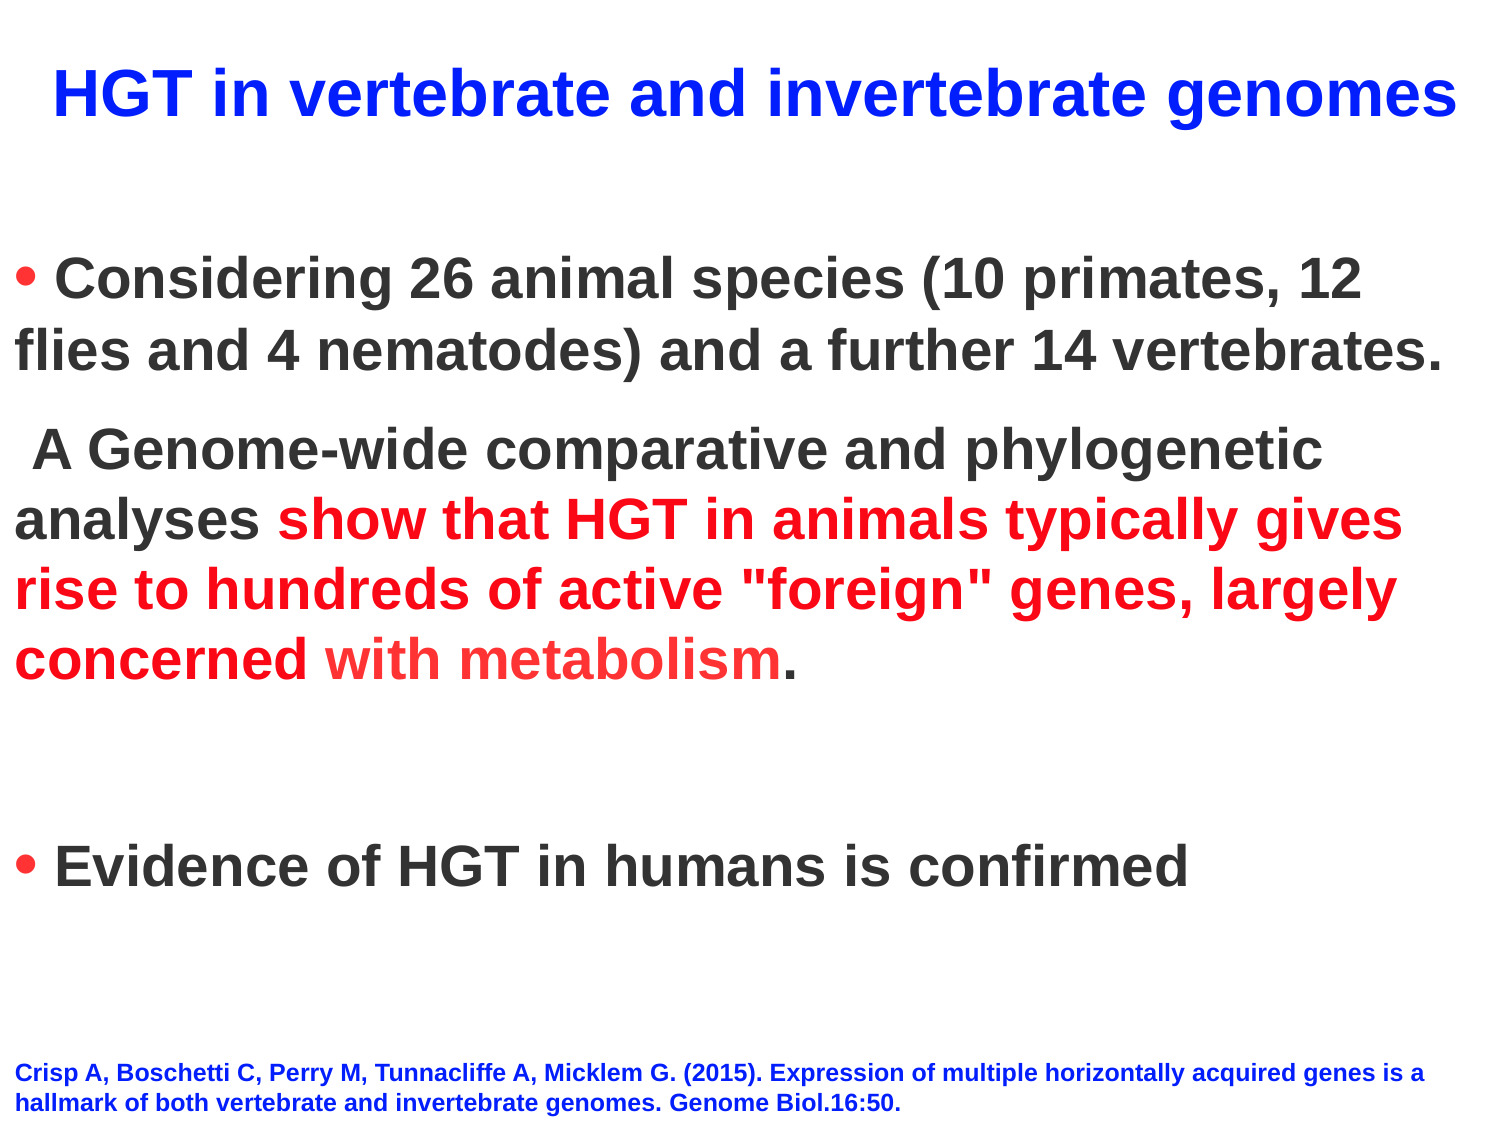

HGT in vertebrate and invertebrate genomes
• Considering 26 animal species (10 primates, 12 flies and 4 nematodes) and a further 14 vertebrates.
 A Genome-wide comparative and phylogenetic analyses show that HGT in animals typically gives rise to hundreds of active "foreign" genes, largely concerned with metabolism.
• Evidence of HGT in humans is confirmed
Crisp A, Boschetti C, Perry M, Tunnacliffe A, Micklem G. (2015). Expression of multiple horizontally acquired genes is a hallmark of both vertebrate and invertebrate genomes. Genome Biol.16:50.